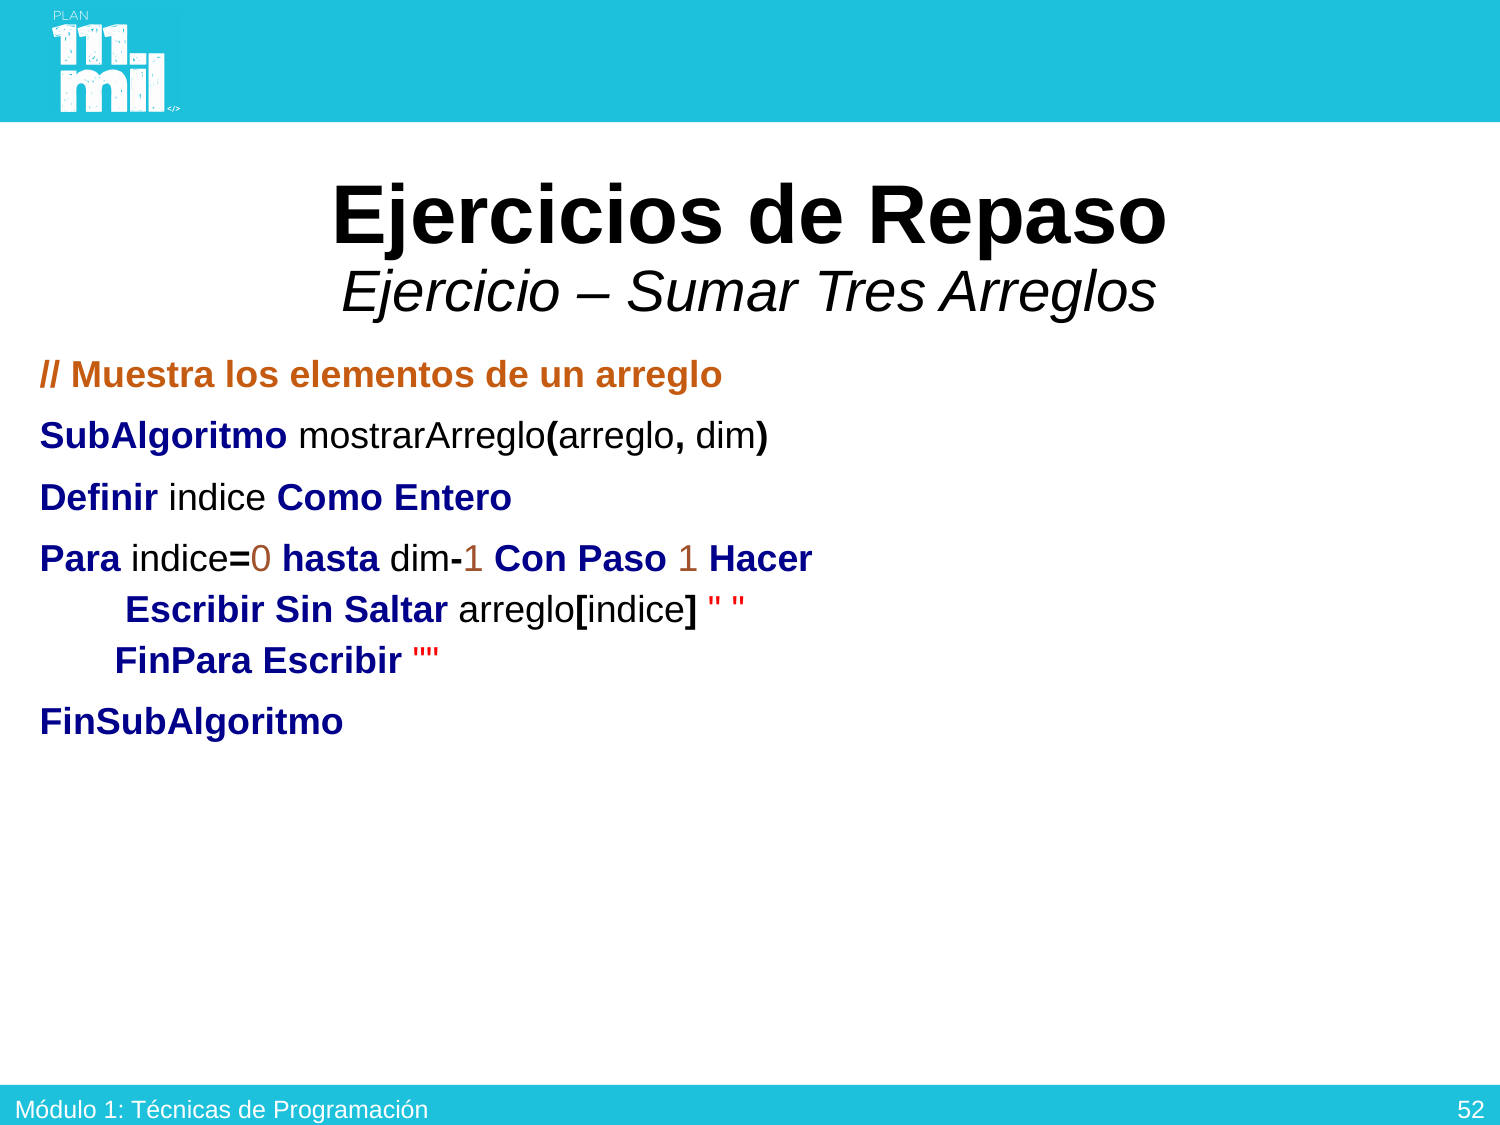

# Ejercicios de Repaso Ejercicio – Sumar Tres Arreglos
// Muestra los elementos de un arreglo
SubAlgoritmo mostrarArreglo(arreglo, dim)
Definir indice Como Entero
Para indice=0 hasta dim-1 Con Paso 1 Hacer
 Escribir Sin Saltar arreglo[indice] " "
FinPara Escribir ""
FinSubAlgoritmo
52
Módulo 1: Técnicas de Programación